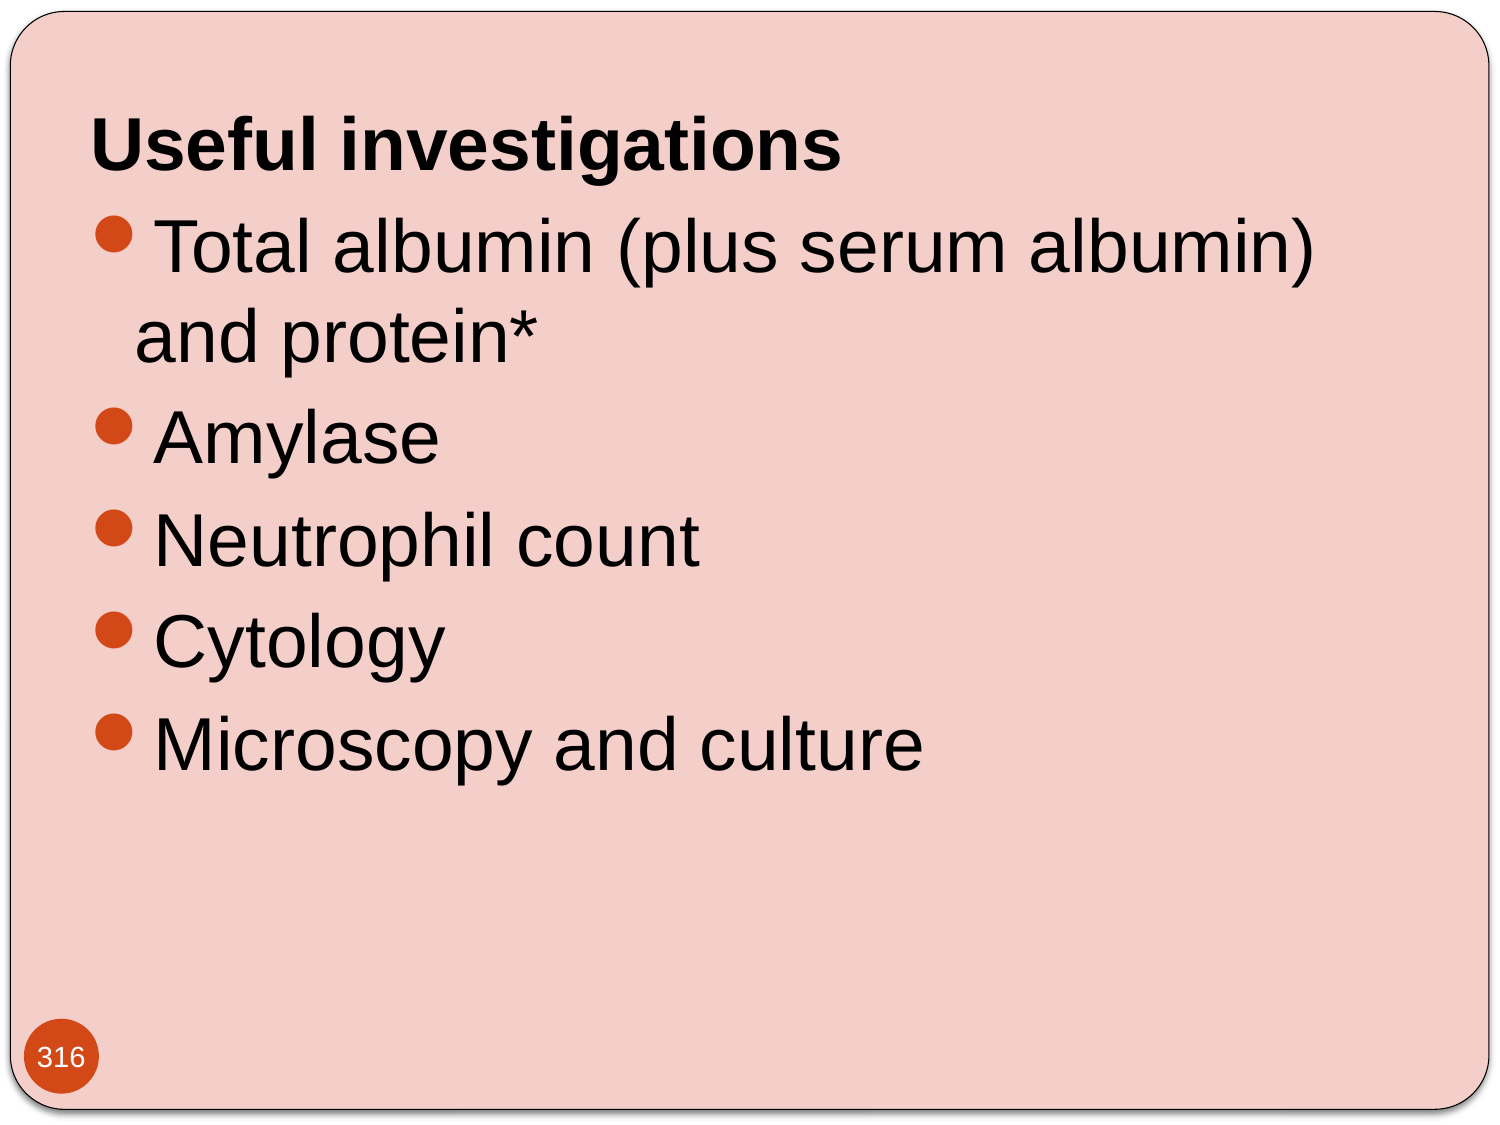

Useful investigations
Total albumin (plus serum albumin) and protein*
Amylase
Neutrophil count
Cytology
Microscopy and culture

316